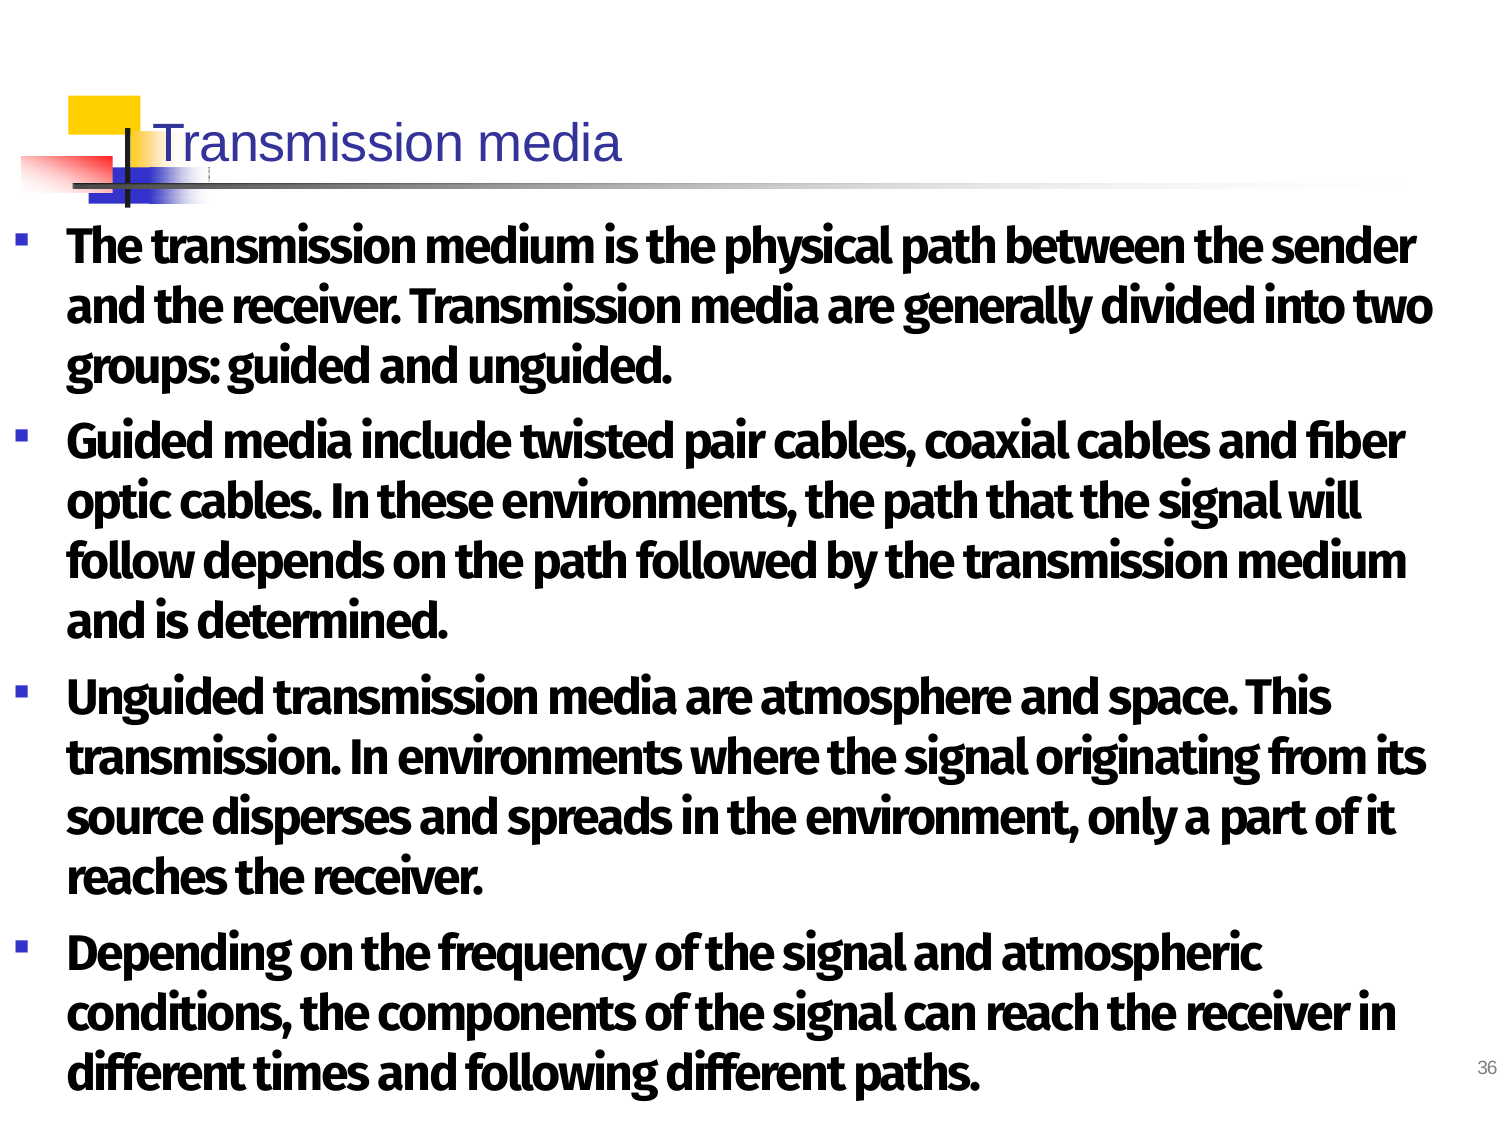

# Transmission media

The transmission medium is the physical path between the sender and the receiver. Transmission media are generally divided into two groups: guided and unguided.
Guided media include twisted pair cables, coaxial cables and fiber optic cables. In these environments, the path that the signal will follow depends on the path followed by the transmission medium and is determined.
Unguided transmission media are atmosphere and space. This transmission. In environments where the signal originating from its source disperses and spreads in the environment, only a part of it reaches the receiver.
Depending on the frequency of the signal and atmospheric conditions, the components of the signal can reach the receiver in different times and following different paths.
36